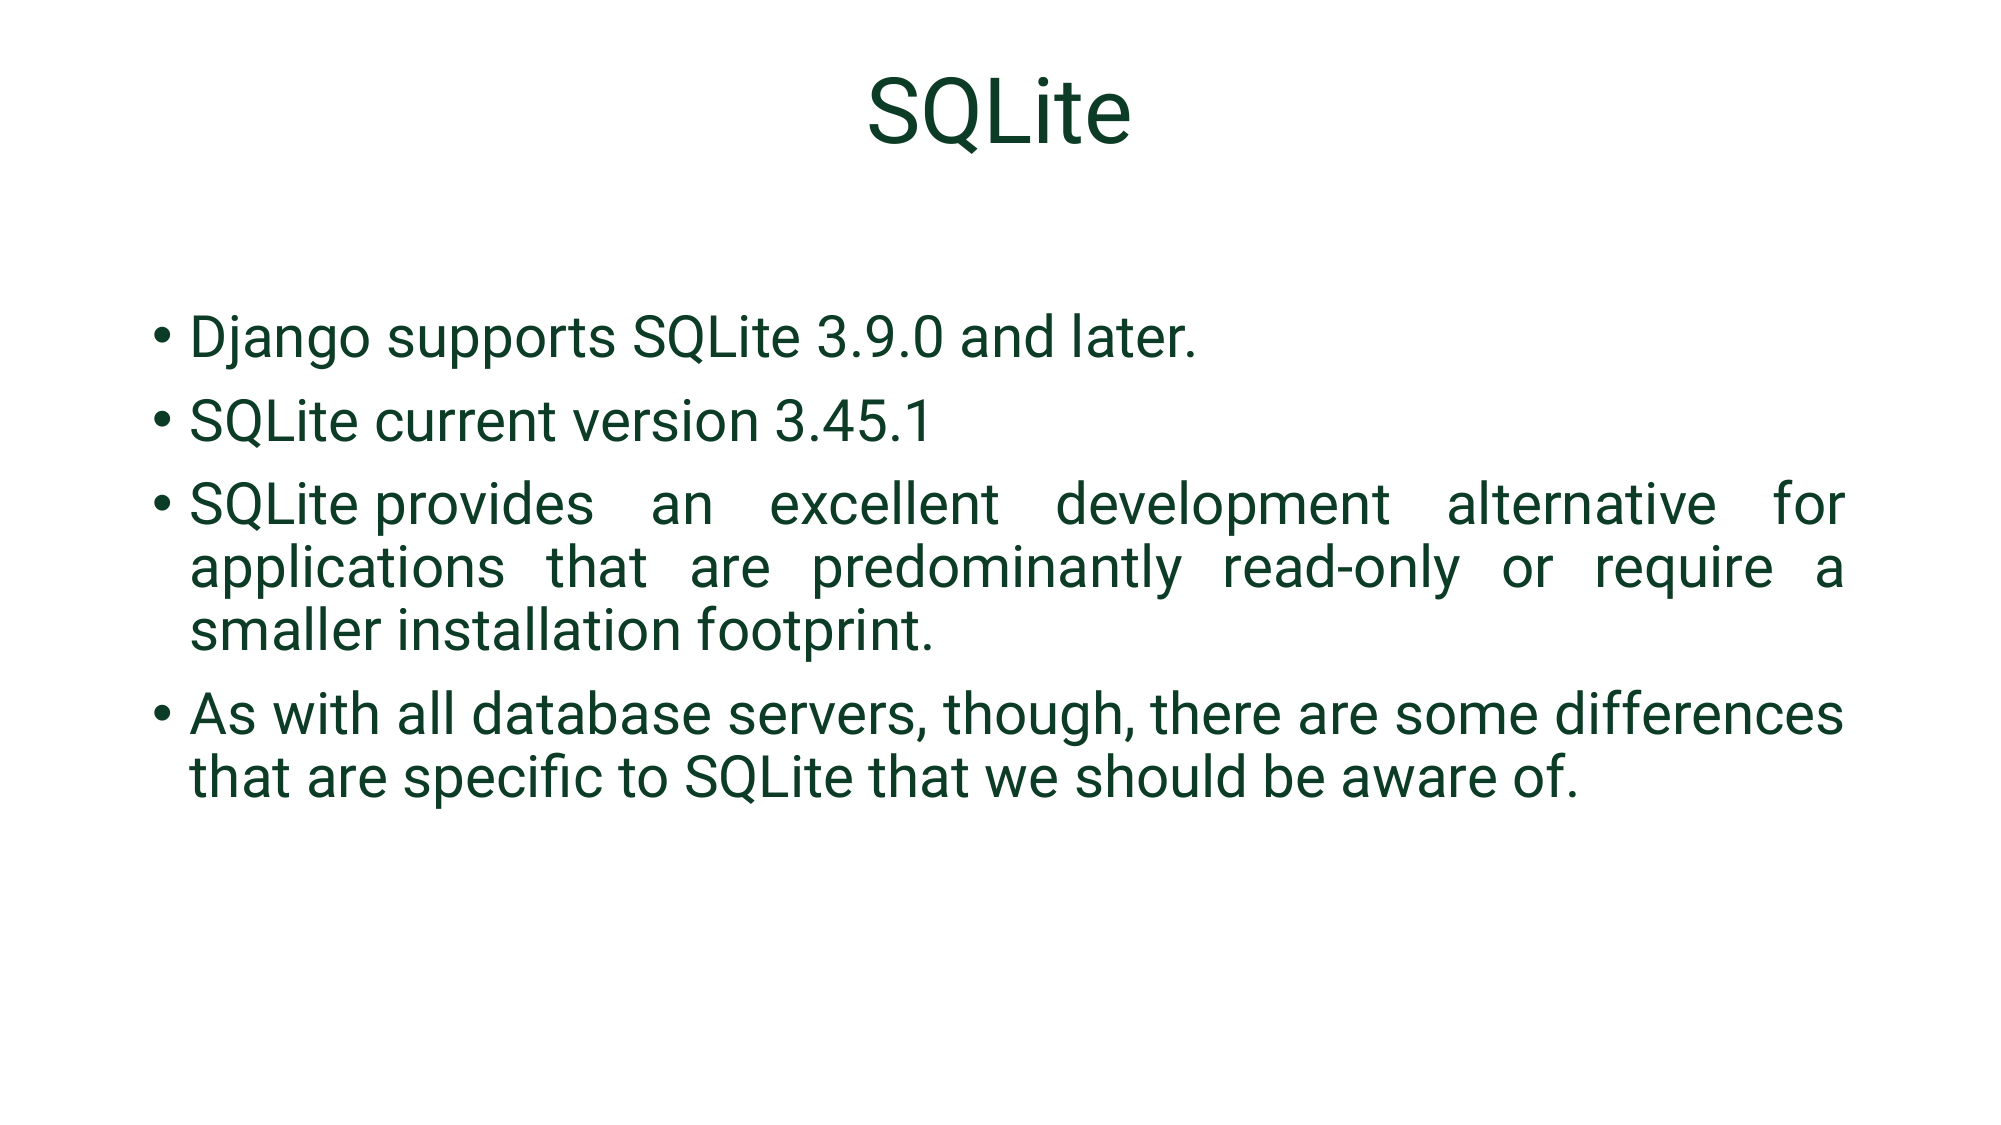

# SQLite
Django supports SQLite 3.9.0 and later.
SQLite current version 3.45.1
SQLite provides an excellent development alternative for applications that are predominantly read-only or require a smaller installation footprint.
As with all database servers, though, there are some differences that are specific to SQLite that we should be aware of.